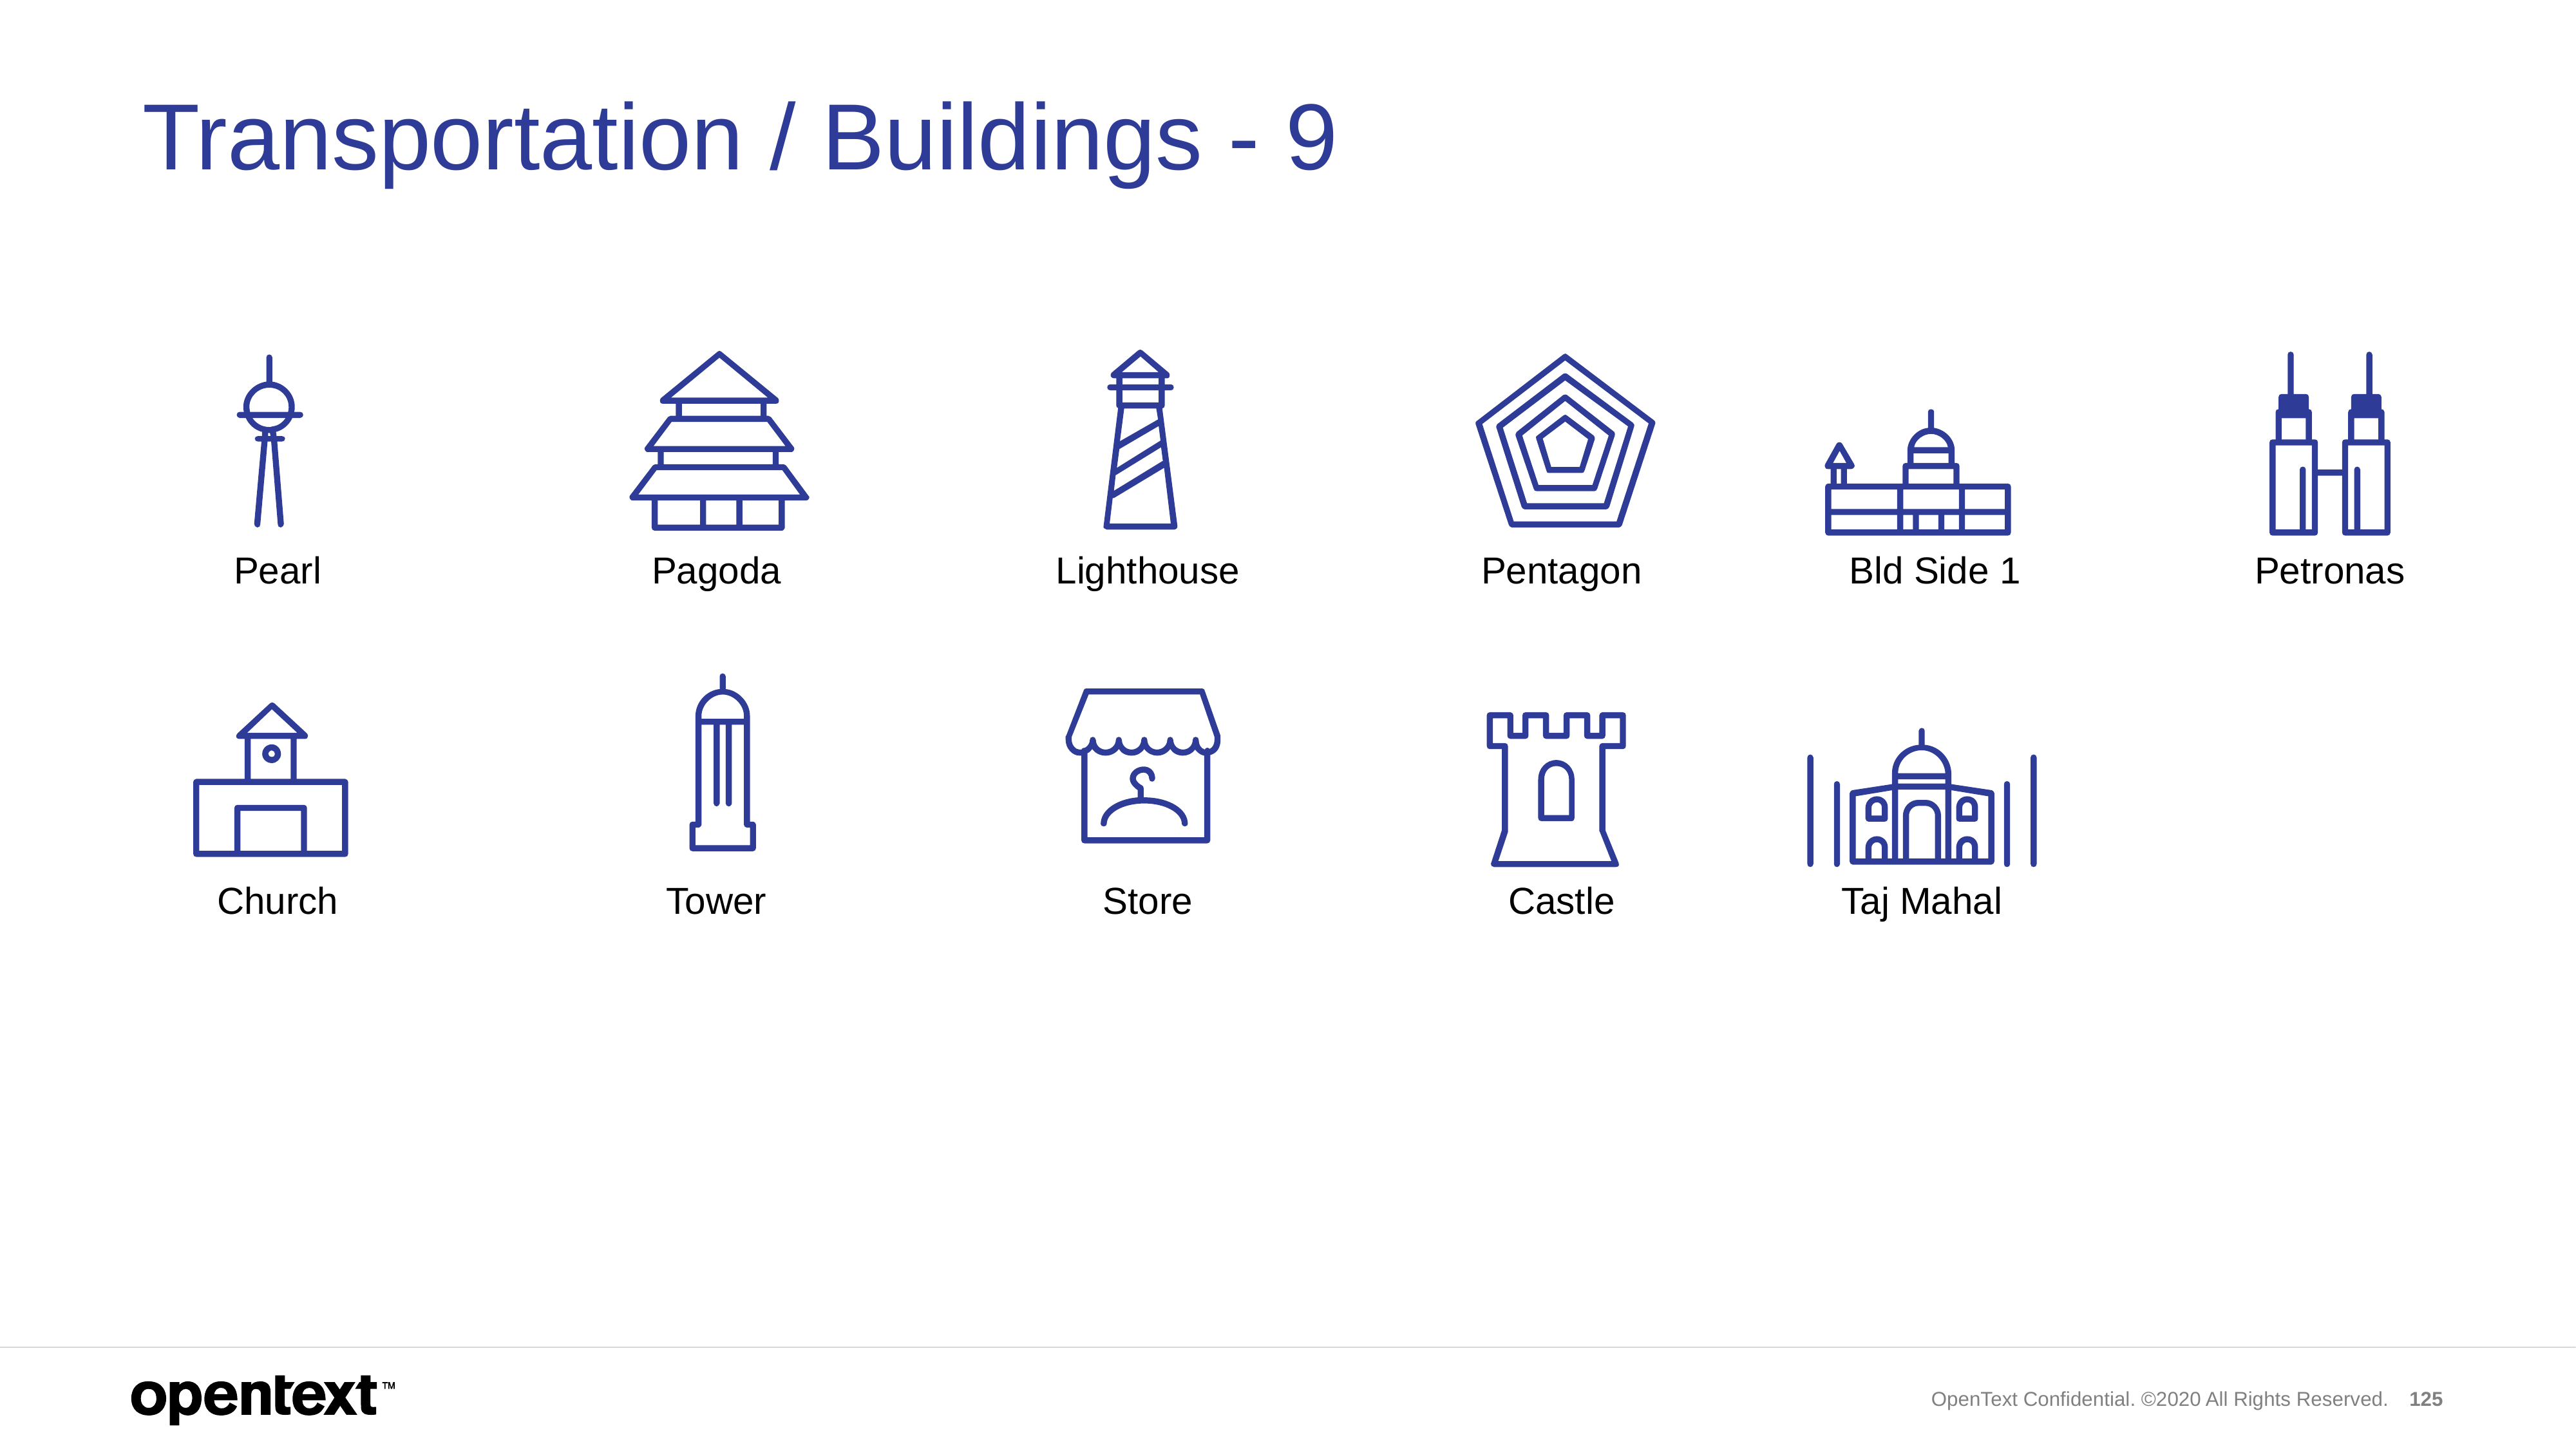

# Transportation / Buildings - 9

Pearl
Pagoda
Lighthouse
Pentagon
Bld Side 1
Petronas

Church
Tower
Store
Castle
Taj Mahal